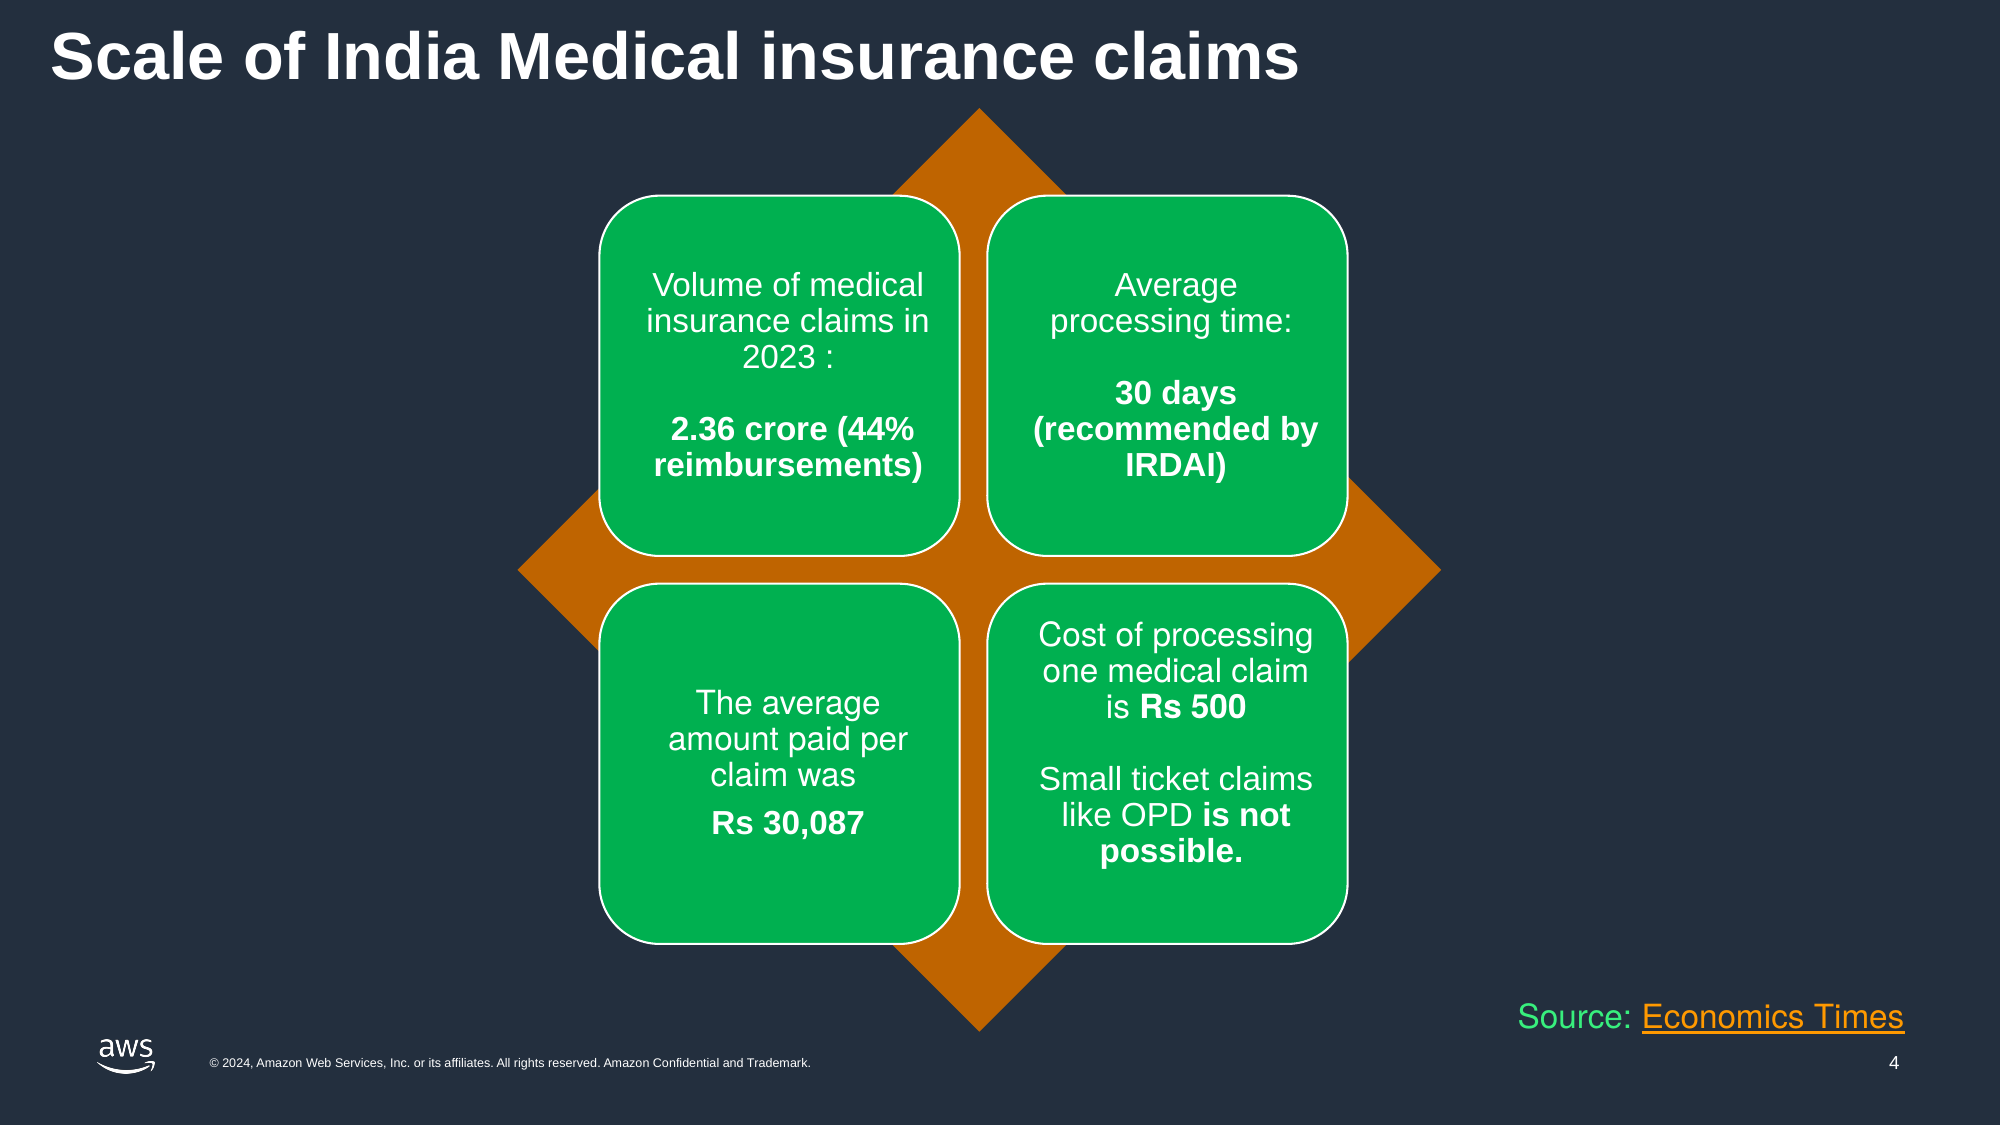

# Scale of India Medical insurance claims
Volume of medical insurance claims in 2023 :
 2.36 crore (44% reimbursements)
Average processing time:
30 days (recommended by IRDAI)
The average amount paid per claim was
Rs 30,087
Cost of processing one medical claim is Rs 500
Small ticket claims like OPD is not possible.

Source: Economics Times

4